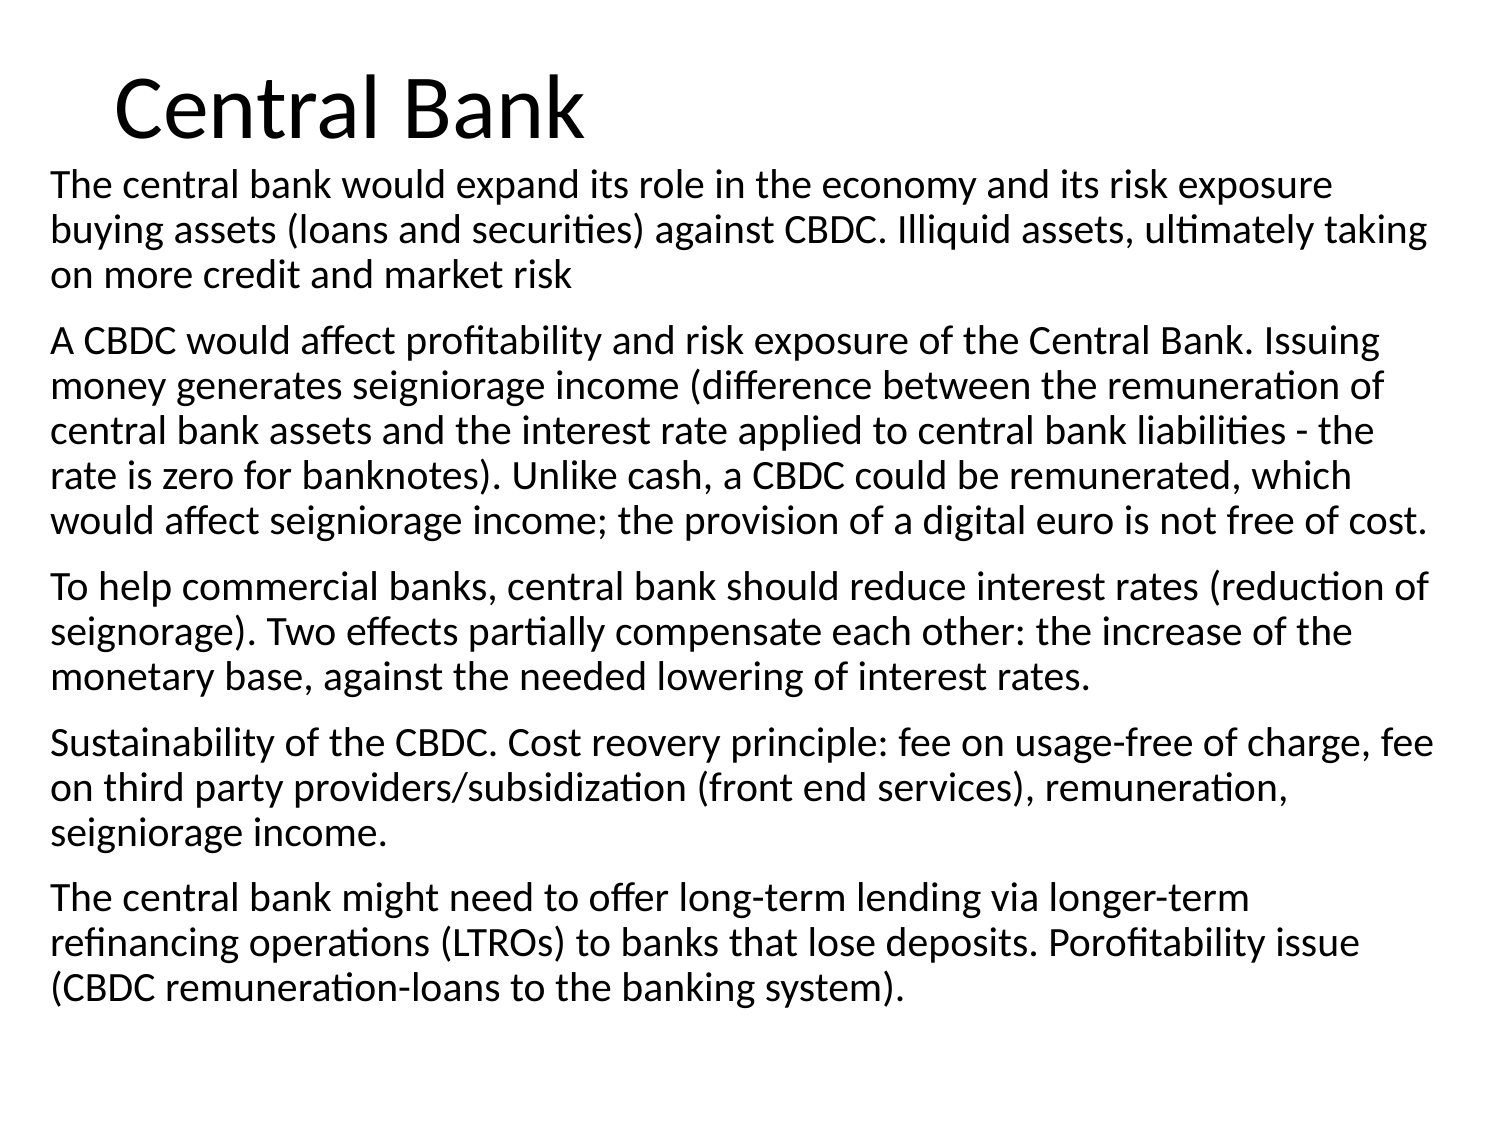

# Central Bank
The central bank would expand its role in the economy and its risk exposure buying assets (loans and securities) against CBDC. Illiquid assets, ultimately taking on more credit and market risk
A CBDC would affect profitability and risk exposure of the Central Bank. Issuing money generates seigniorage income (difference between the remuneration of central bank assets and the interest rate applied to central bank liabilities - the rate is zero for banknotes). Unlike cash, a CBDC could be remunerated, which would affect seigniorage income; the provision of a digital euro is not free of cost.
To help commercial banks, central bank should reduce interest rates (reduction of seignorage). Two effects partially compensate each other: the increase of the monetary base, against the needed lowering of interest rates.
Sustainability of the CBDC. Cost reovery principle: fee on usage-free of charge, fee on third party providers/subsidization (front end services), remuneration, seigniorage income.
The central bank might need to offer long-term lending via longer-term refinancing operations (LTROs) to banks that lose deposits. Porofitability issue (CBDC remuneration-loans to the banking system).